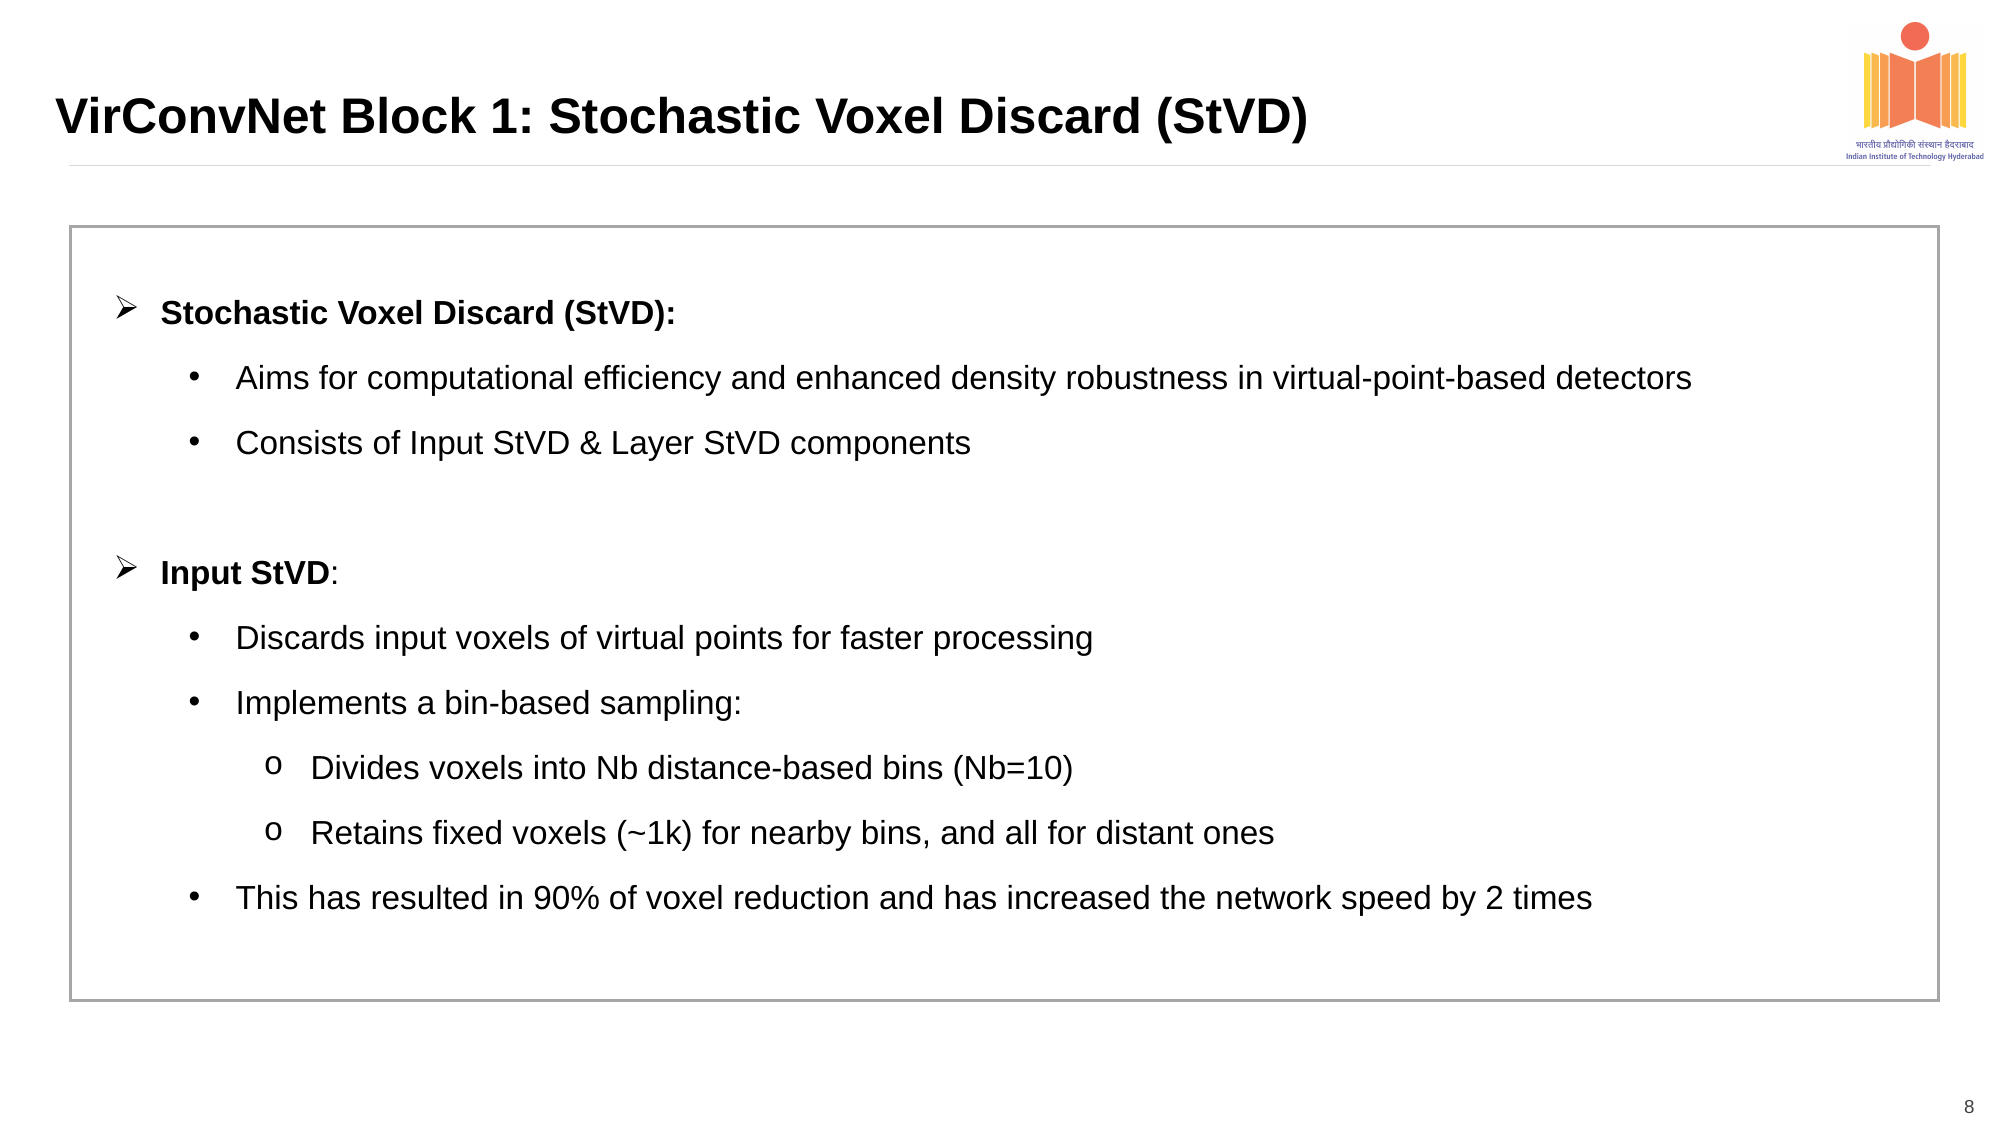

VirConvNet Block 1: Stochastic Voxel Discard (StVD)

Stochastic Voxel Discard (StVD):
Aims for computational efficiency and enhanced density robustness in virtual-point-based detectors
Consists of Input StVD & Layer StVD components

Input StVD:
Discards input voxels of virtual points for faster processing
Implements a bin-based sampling:
Divides voxels into Nb distance-based bins (Nb=10)
Retains fixed voxels (~1k) for nearby bins, and all for distant ones
This has resulted in 90% of voxel reduction and has increased the network speed by 2 times
8